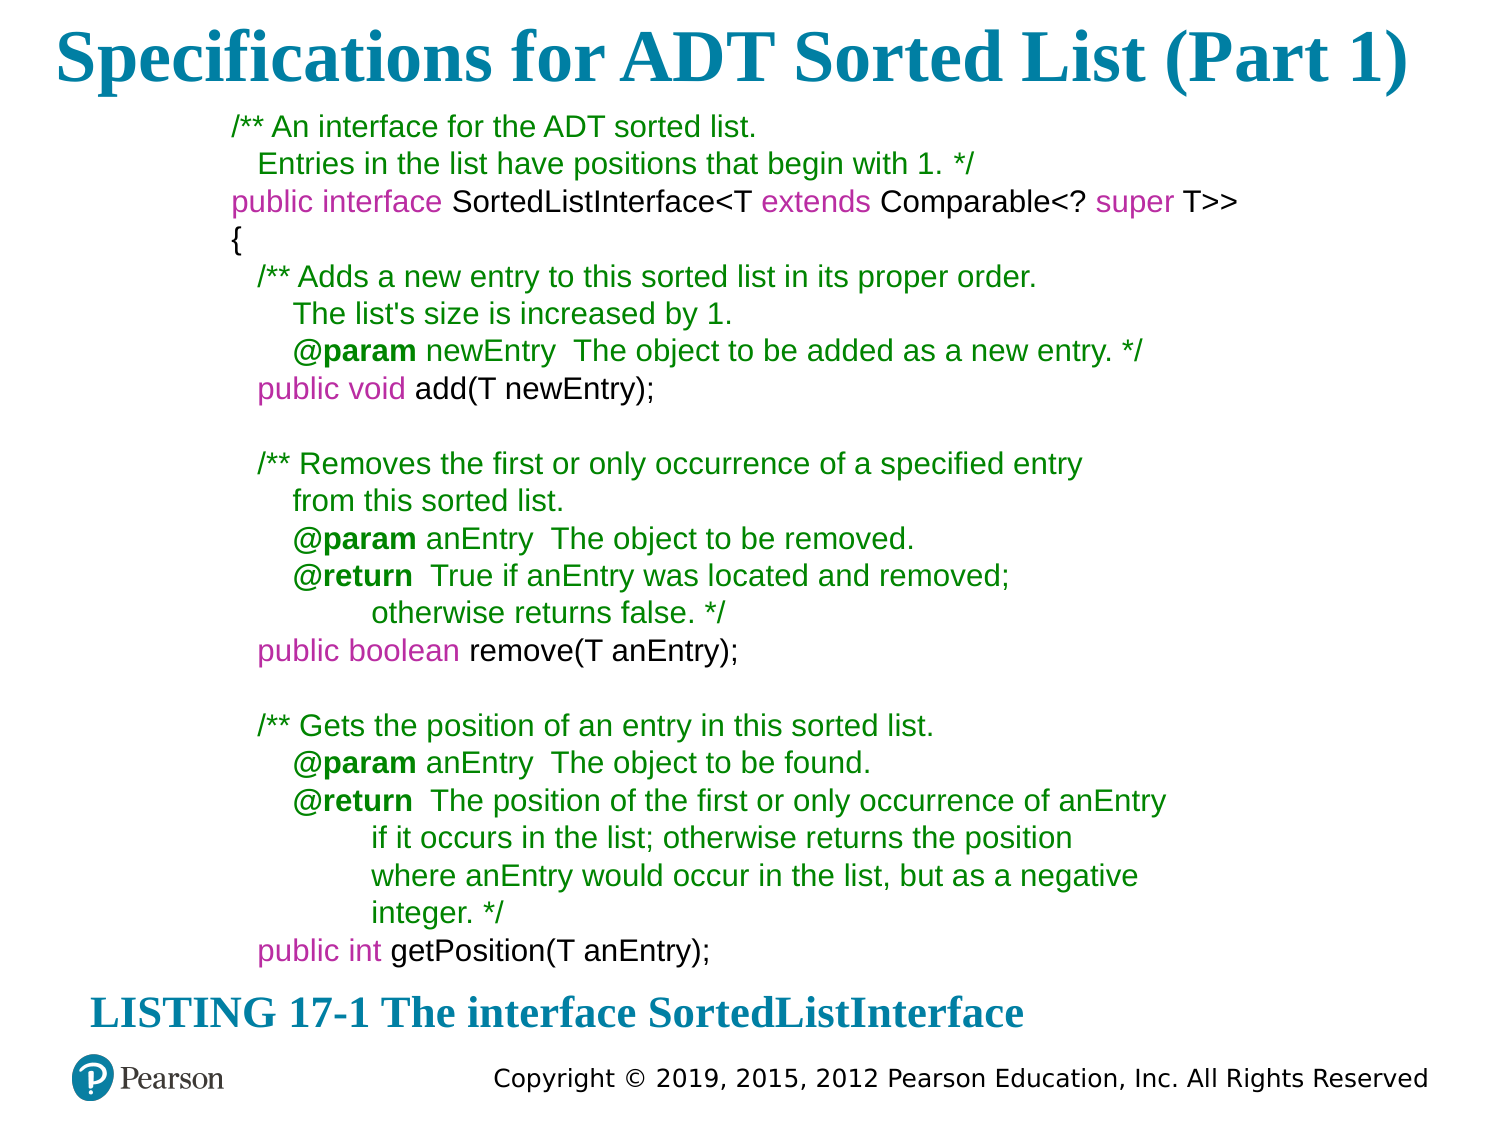

# Specifications for ADT Sorted List (Part 1)
/** An interface for the ADT sorted list.
   Entries in the list have positions that begin with 1. */
public interface SortedListInterface<T extends Comparable<? super T>>
{
   /** Adds a new entry to this sorted list in its proper order.
       The list's size is increased by 1.
       @param newEntry  The object to be added as a new entry. */
   public void add(T newEntry);

   /** Removes the first or only occurrence of a specified entry
       from this sorted list.
       @param anEntry  The object to be removed.
       @return  True if anEntry was located and removed;
                otherwise returns false. */
   public boolean remove(T anEntry);

   /** Gets the position of an entry in this sorted list.
       @param anEntry  The object to be found.
       @return  The position of the first or only occurrence of anEntry
                if it occurs in the list; otherwise returns the position
                where anEntry would occur in the list, but as a negative
                integer. */
   public int getPosition(T anEntry);
LISTING 17-1 The interface SortedListInterface